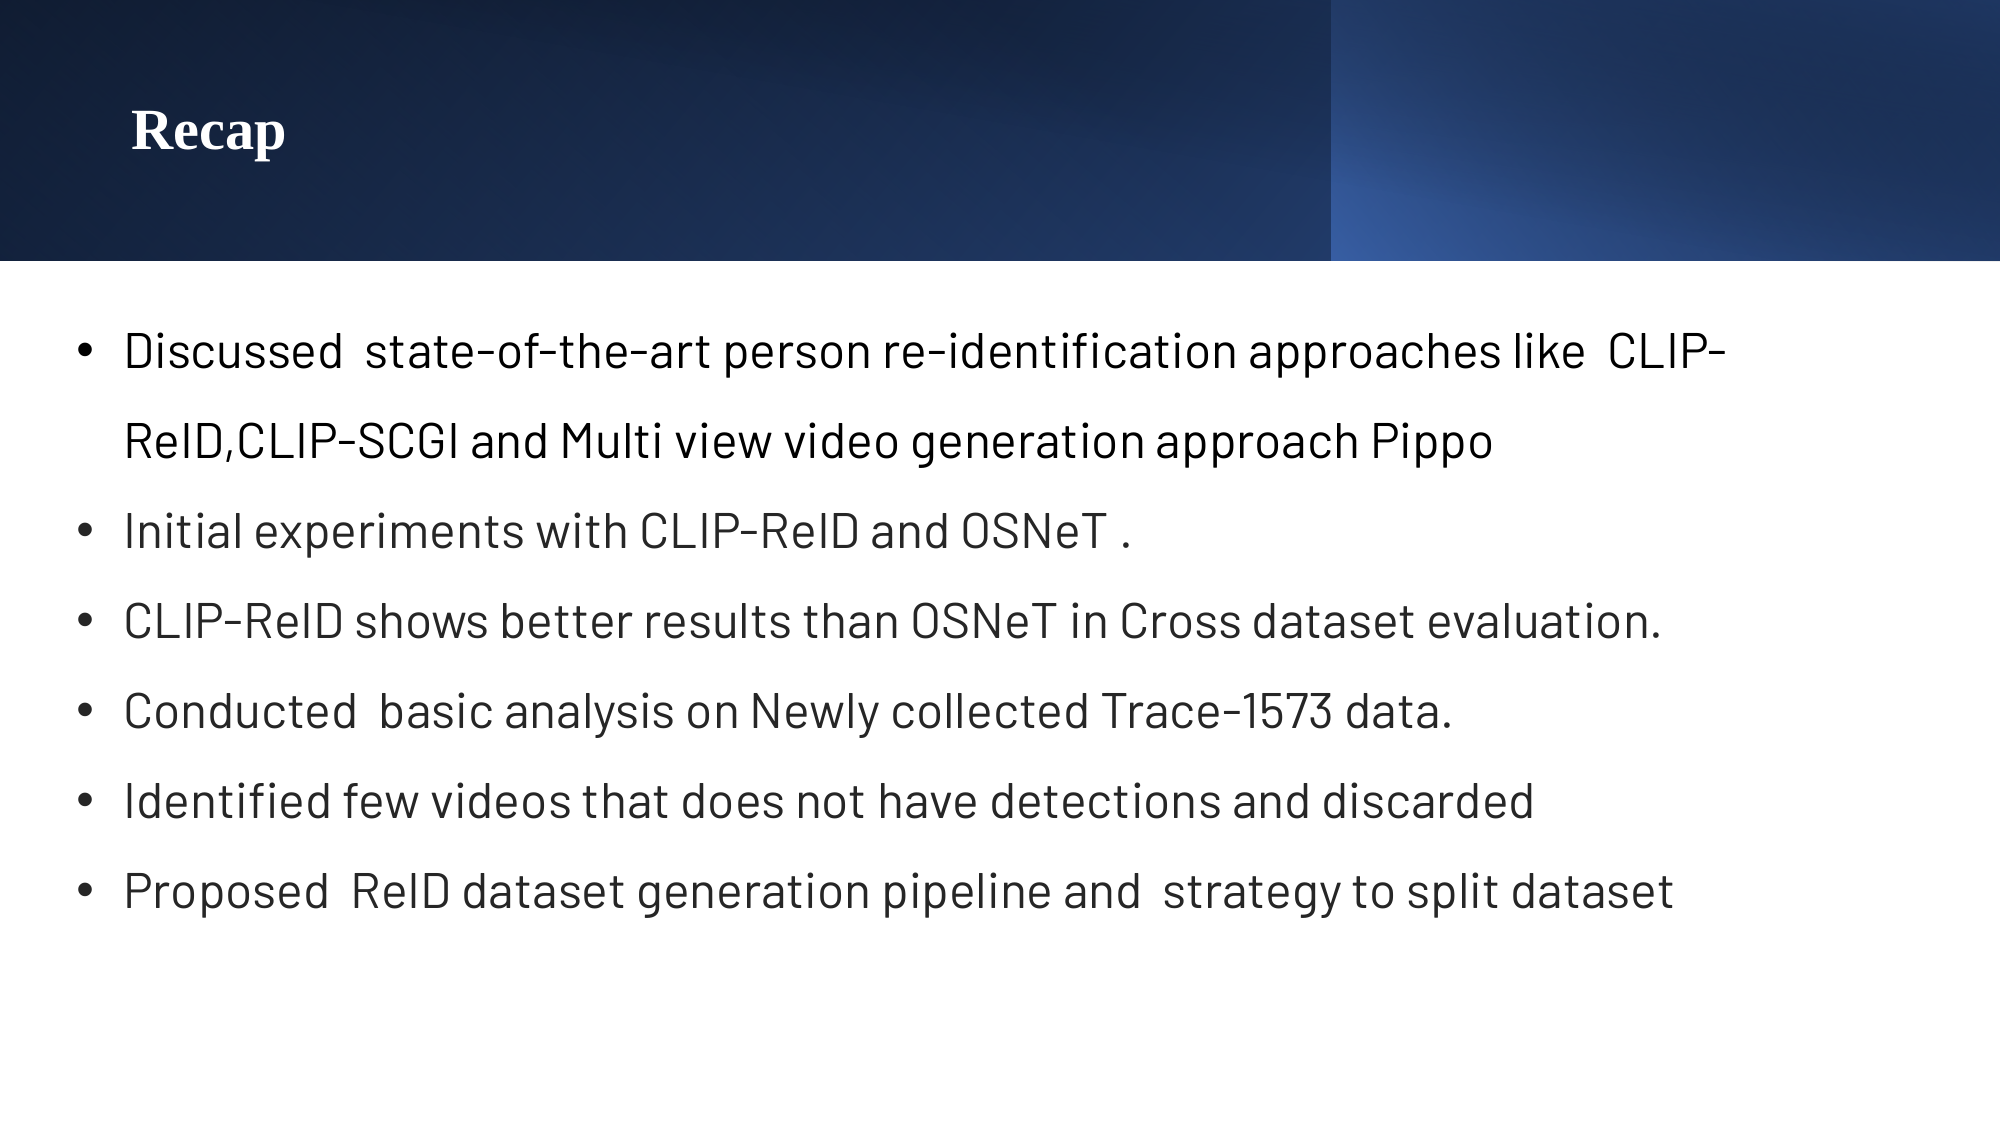

# Recap
Discussed  state-of-the-art person re-identification approaches like  CLIP-ReID,CLIP-SCGI and Multi view video generation approach Pippo
Initial experiments with CLIP-ReID and OSNeT .
CLIP-ReID shows better results than OSNeT in Cross dataset evaluation.
Conducted  basic analysis on Newly collected Trace-1573 data.
Identified few videos that does not have detections and discarded
Proposed  ReID dataset generation pipeline and  strategy to split dataset